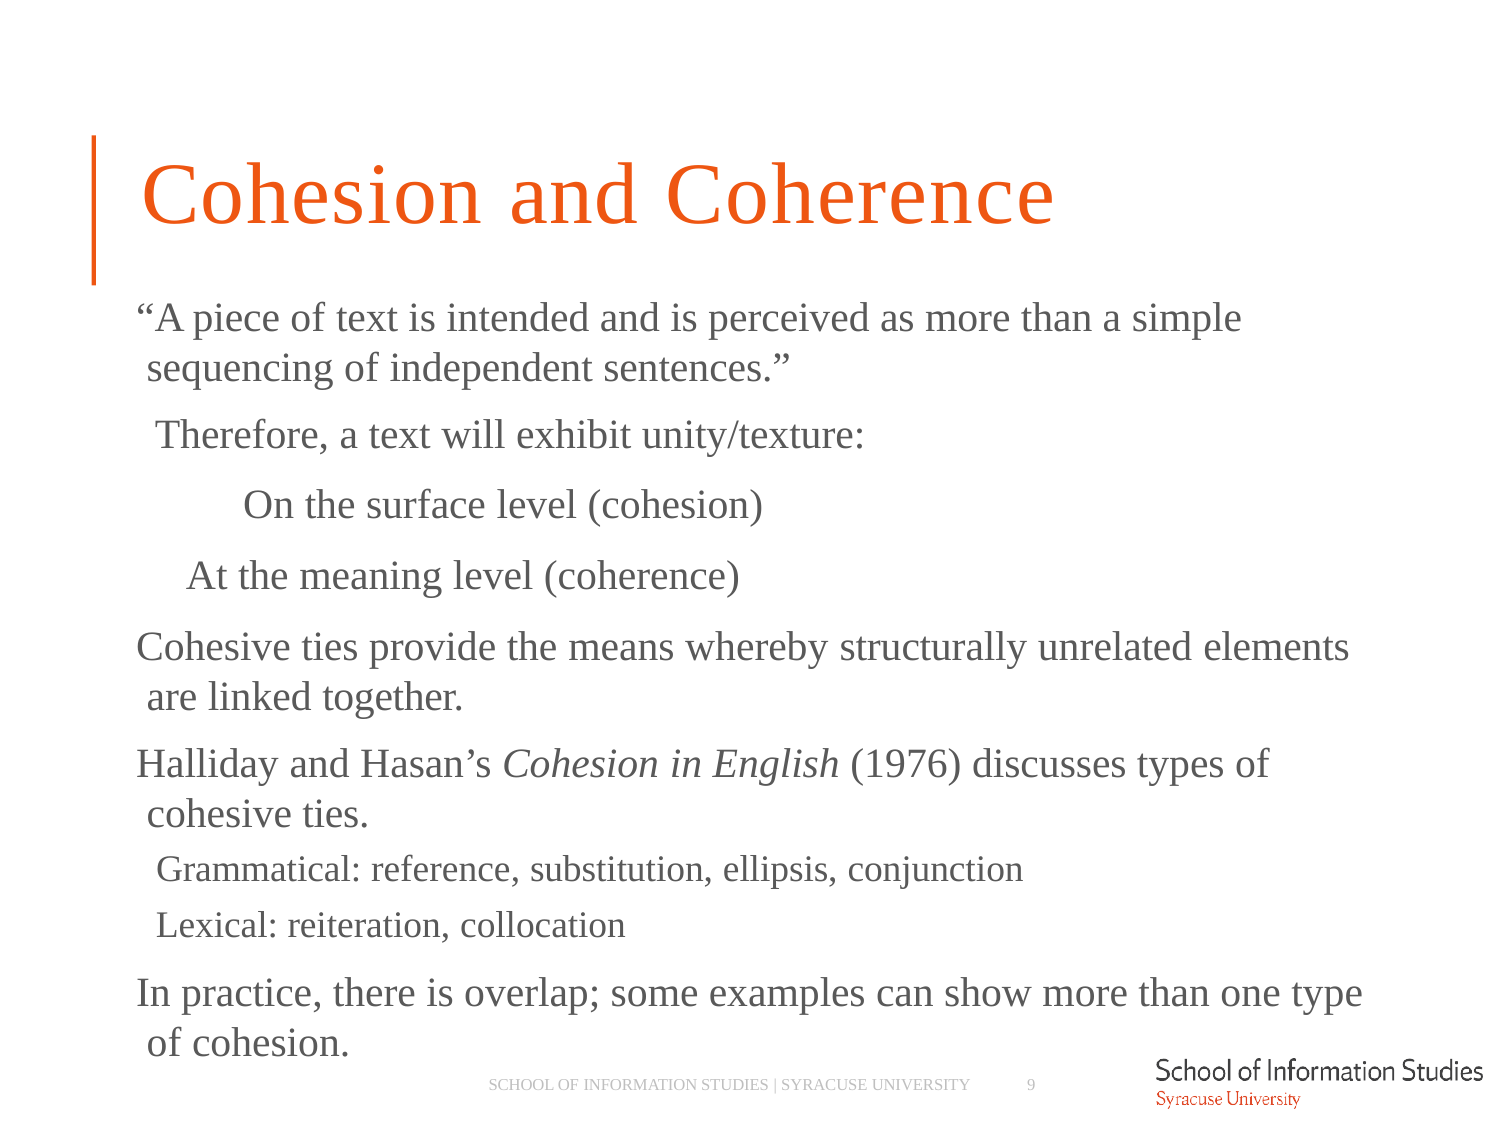

# Cohesion and Coherence
“A piece of text is intended and is perceived as more than a simple  sequencing of independent sentences.”
­ Therefore, a text will exhibit unity/texture:
­	On the surface level (cohesion)
­ At the meaning level (coherence)
Cohesive ties provide the means whereby structurally unrelated elements  are linked together.
Halliday and Hasan’s Cohesion in English (1976) discusses types of  cohesive ties.
­ Grammatical: reference, substitution, ellipsis, conjunction
­ Lexical: reiteration, collocation
In practice, there is overlap; some examples can show more than one type  of cohesion.
SCHOOL OF INFORMATION STUDIES | SYRACUSE UNIVERSITY
9